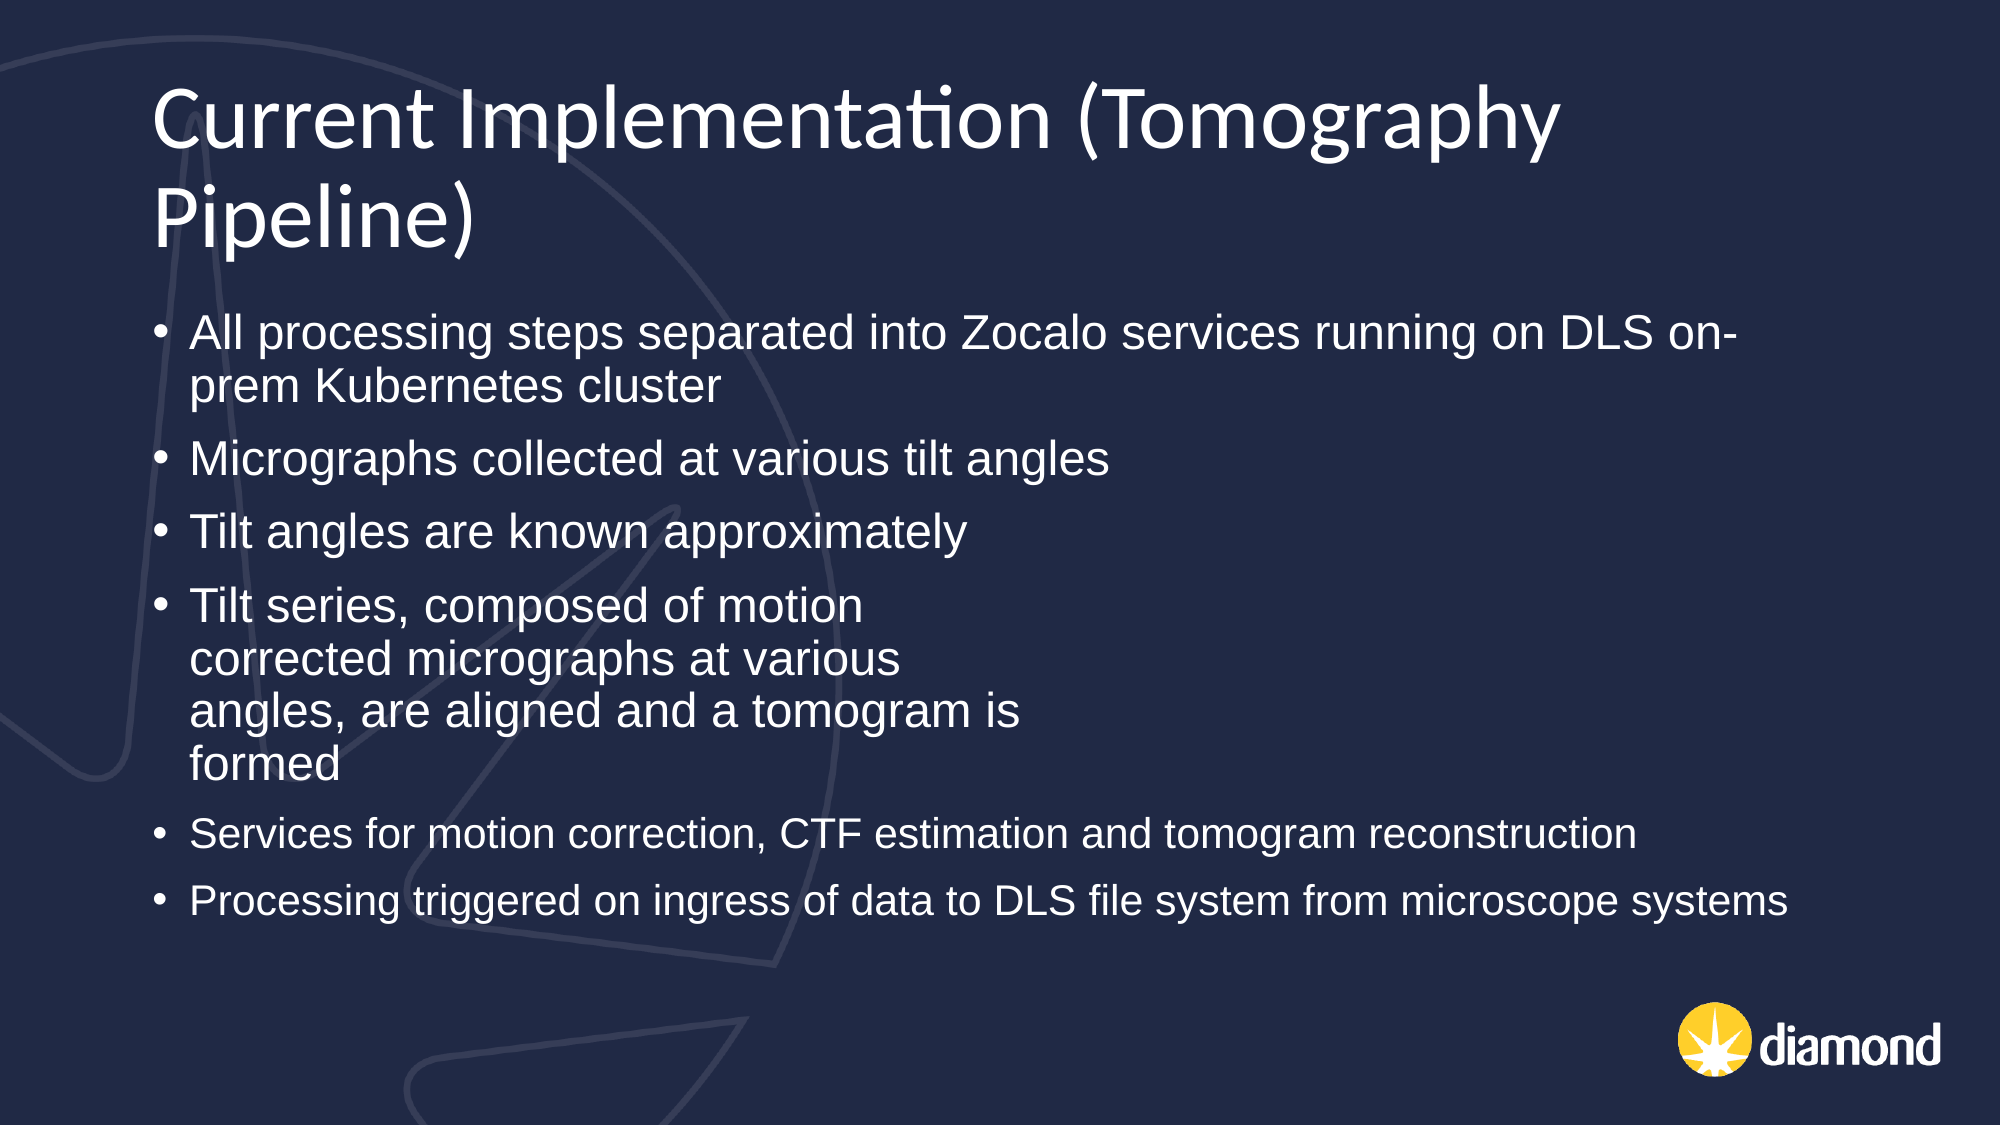

# Current Implementation (Tomography Pipeline)
All processing steps separated into Zocalo services running on DLS on-prem Kubernetes cluster
Micrographs collected at various tilt angles
Tilt angles are known approximately
Tilt series, composed of motion
corrected micrographs at various
angles, are aligned and a tomogram is
formed
Services for motion correction, CTF estimation and tomogram reconstruction
Processing triggered on ingress of data to DLS file system from microscope systems